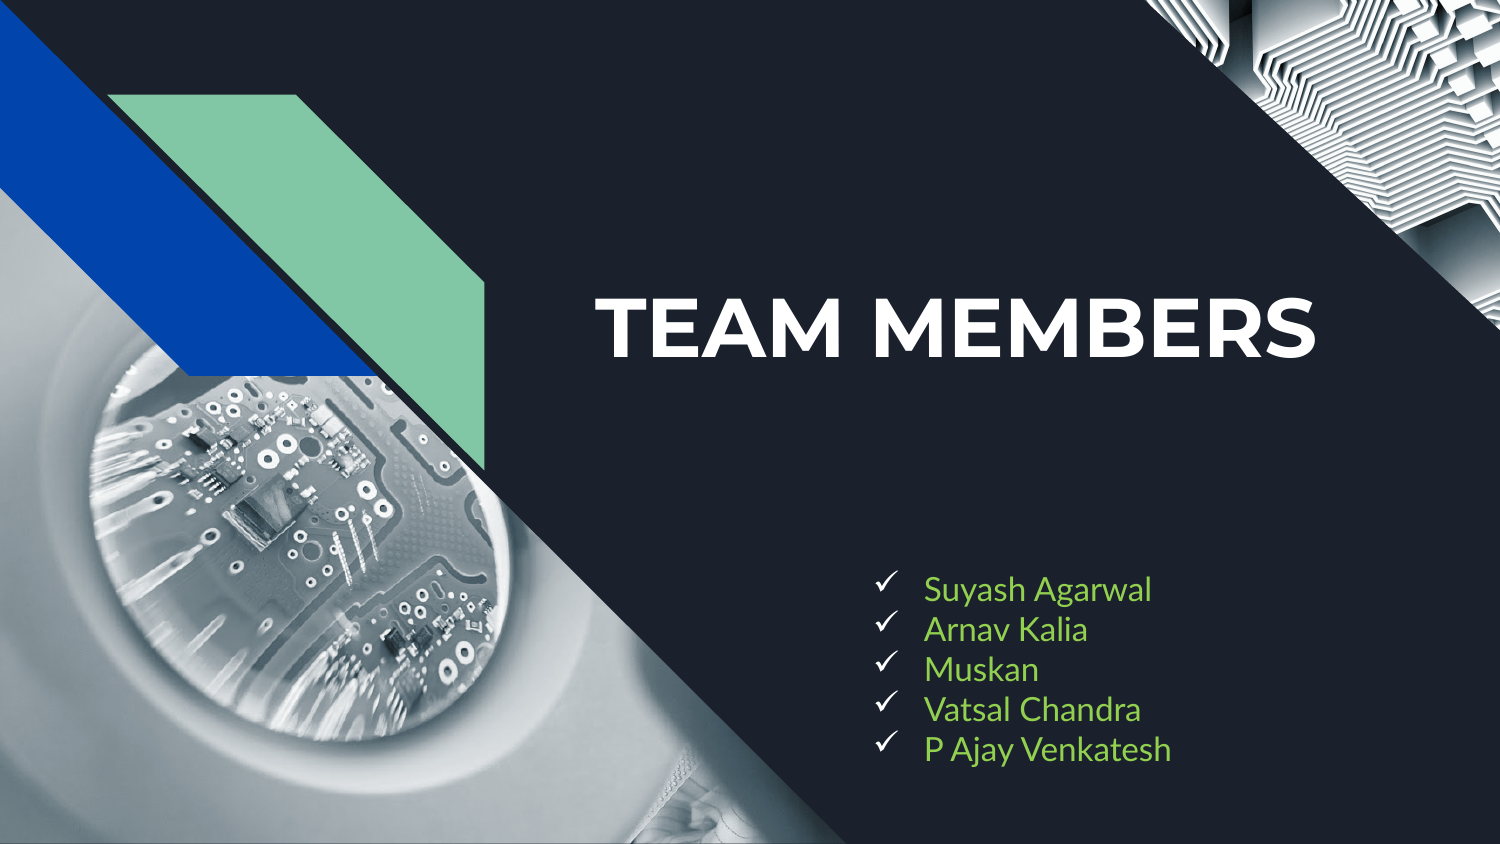

# TEAM MEMBERS
Suyash Agarwal
Arnav Kalia
Muskan
Vatsal Chandra
P Ajay Venkatesh